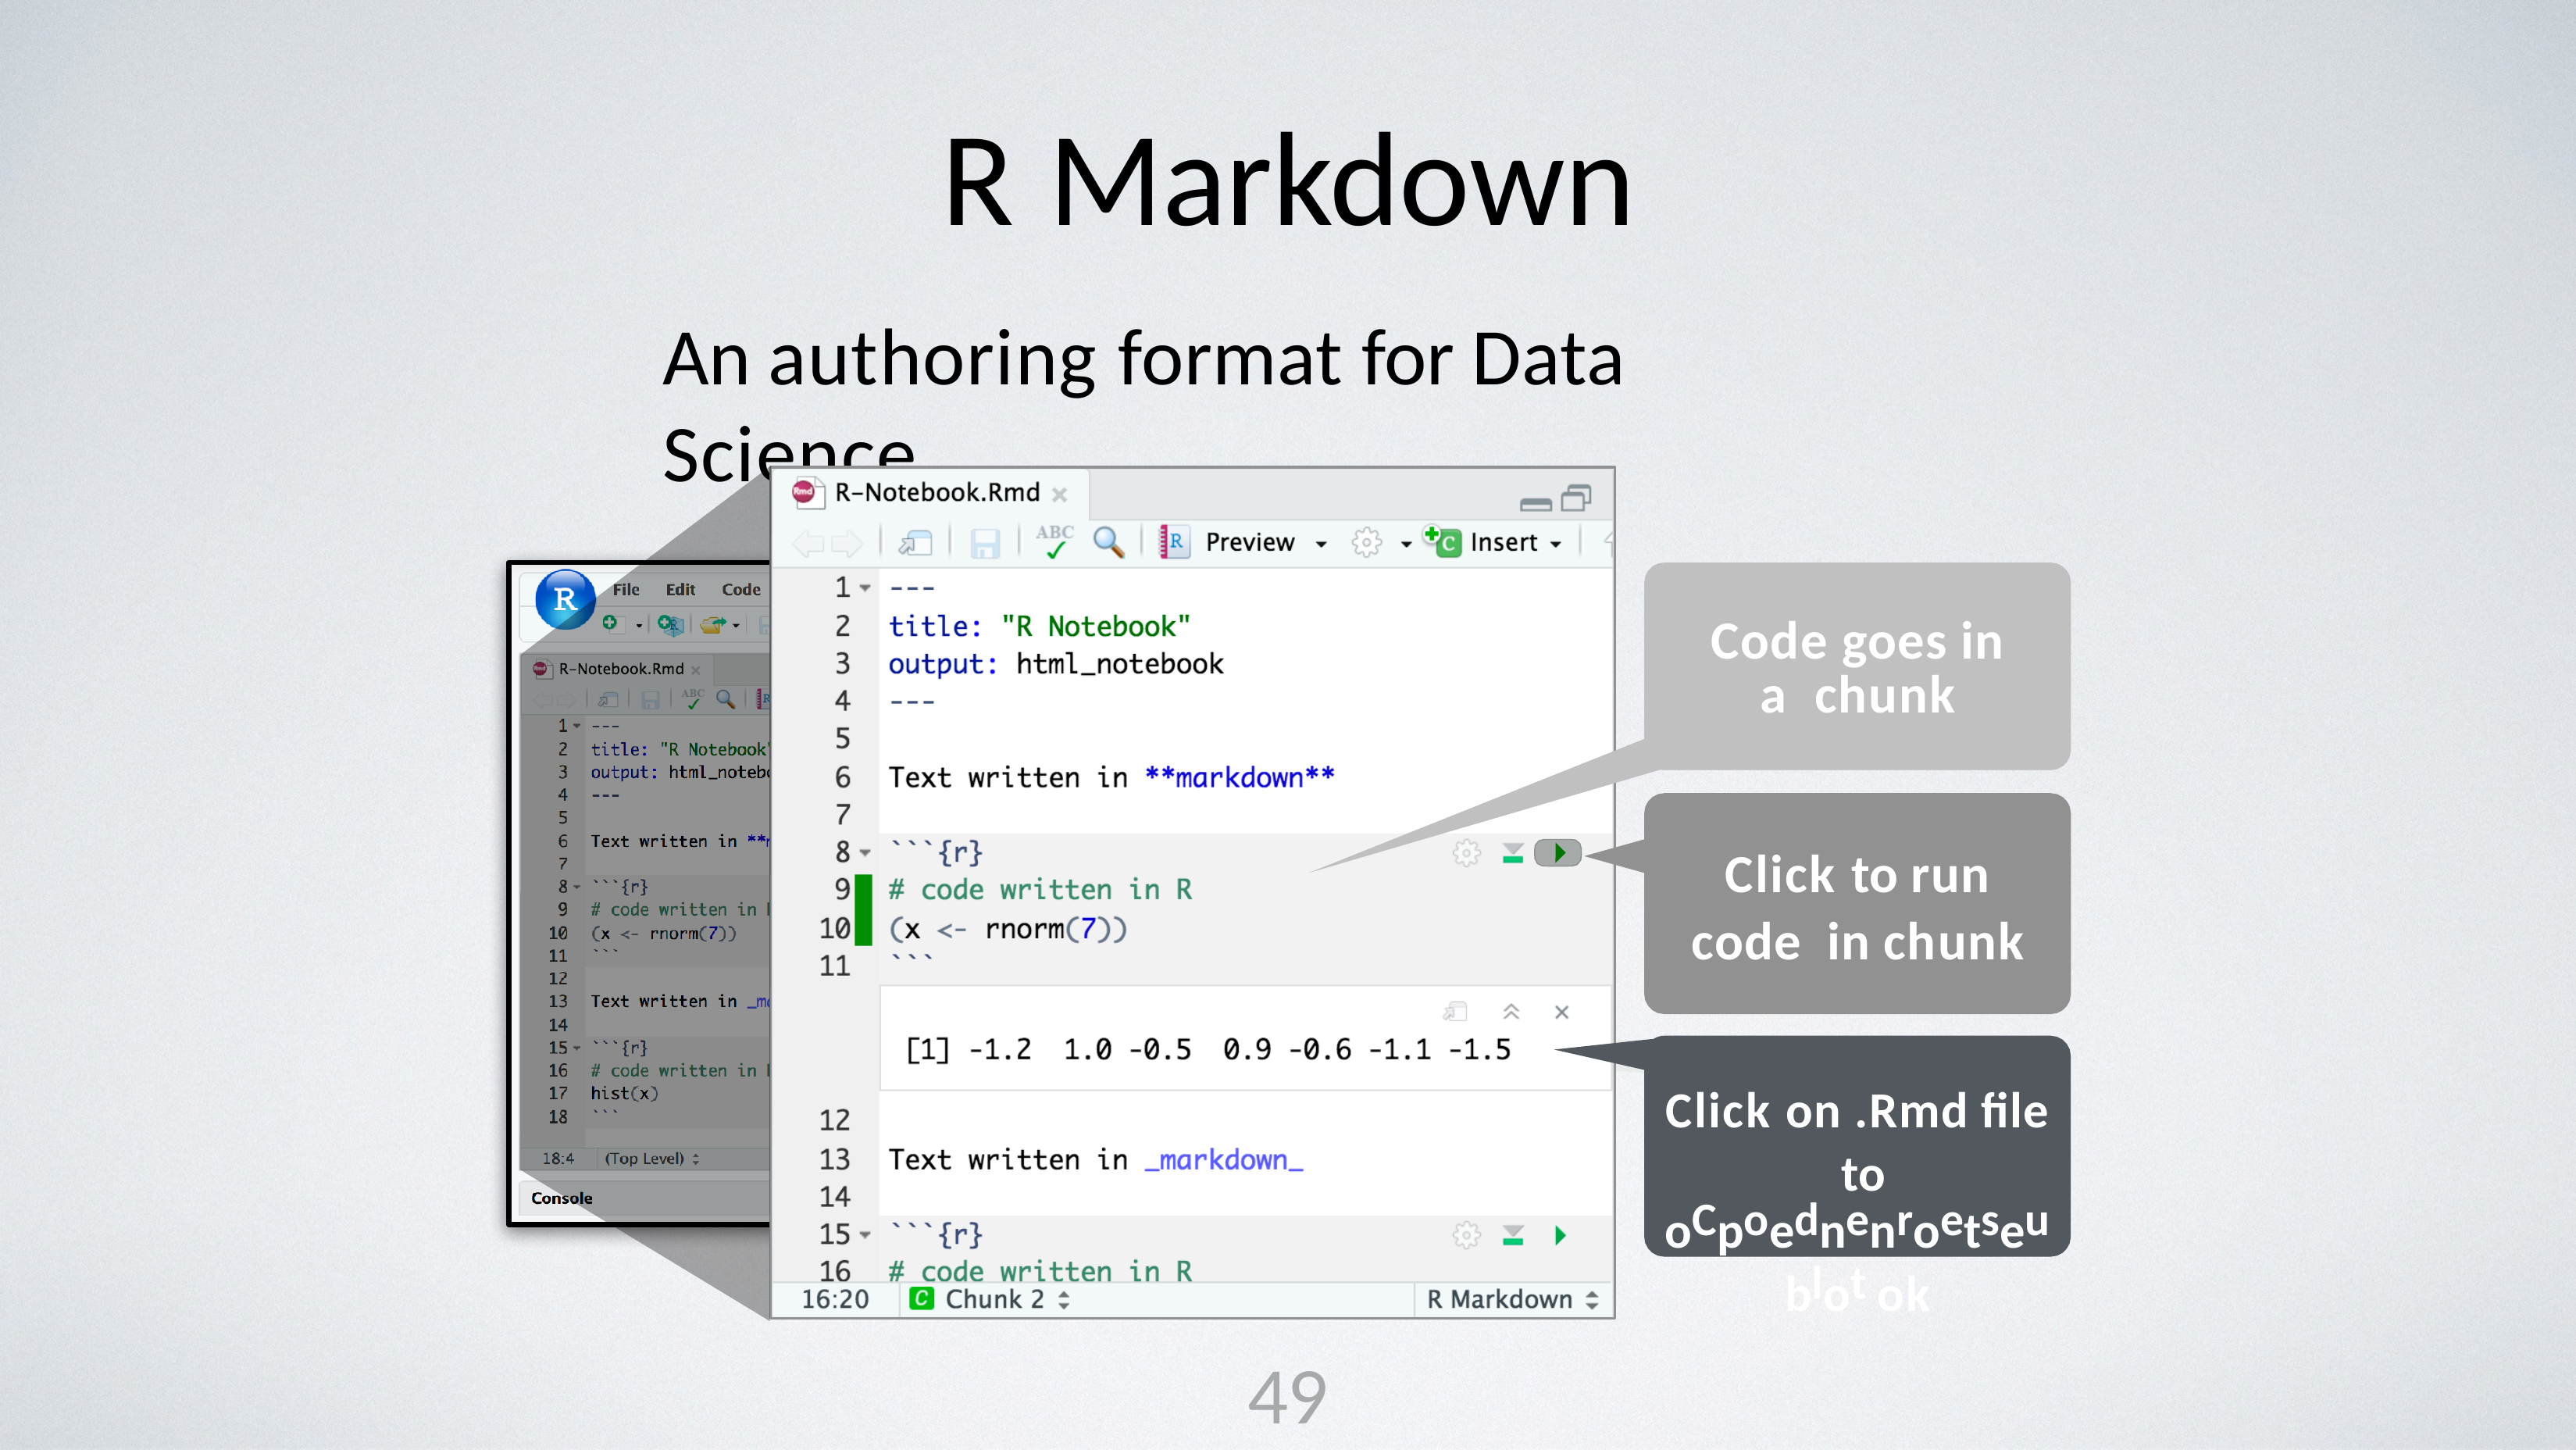

# R Markdown
An authoring format for Data Science.

Code goes in a  chunk

Click to run code  in chunk

Click on .Rmd file  to oCpoednenroetseublot ok

49